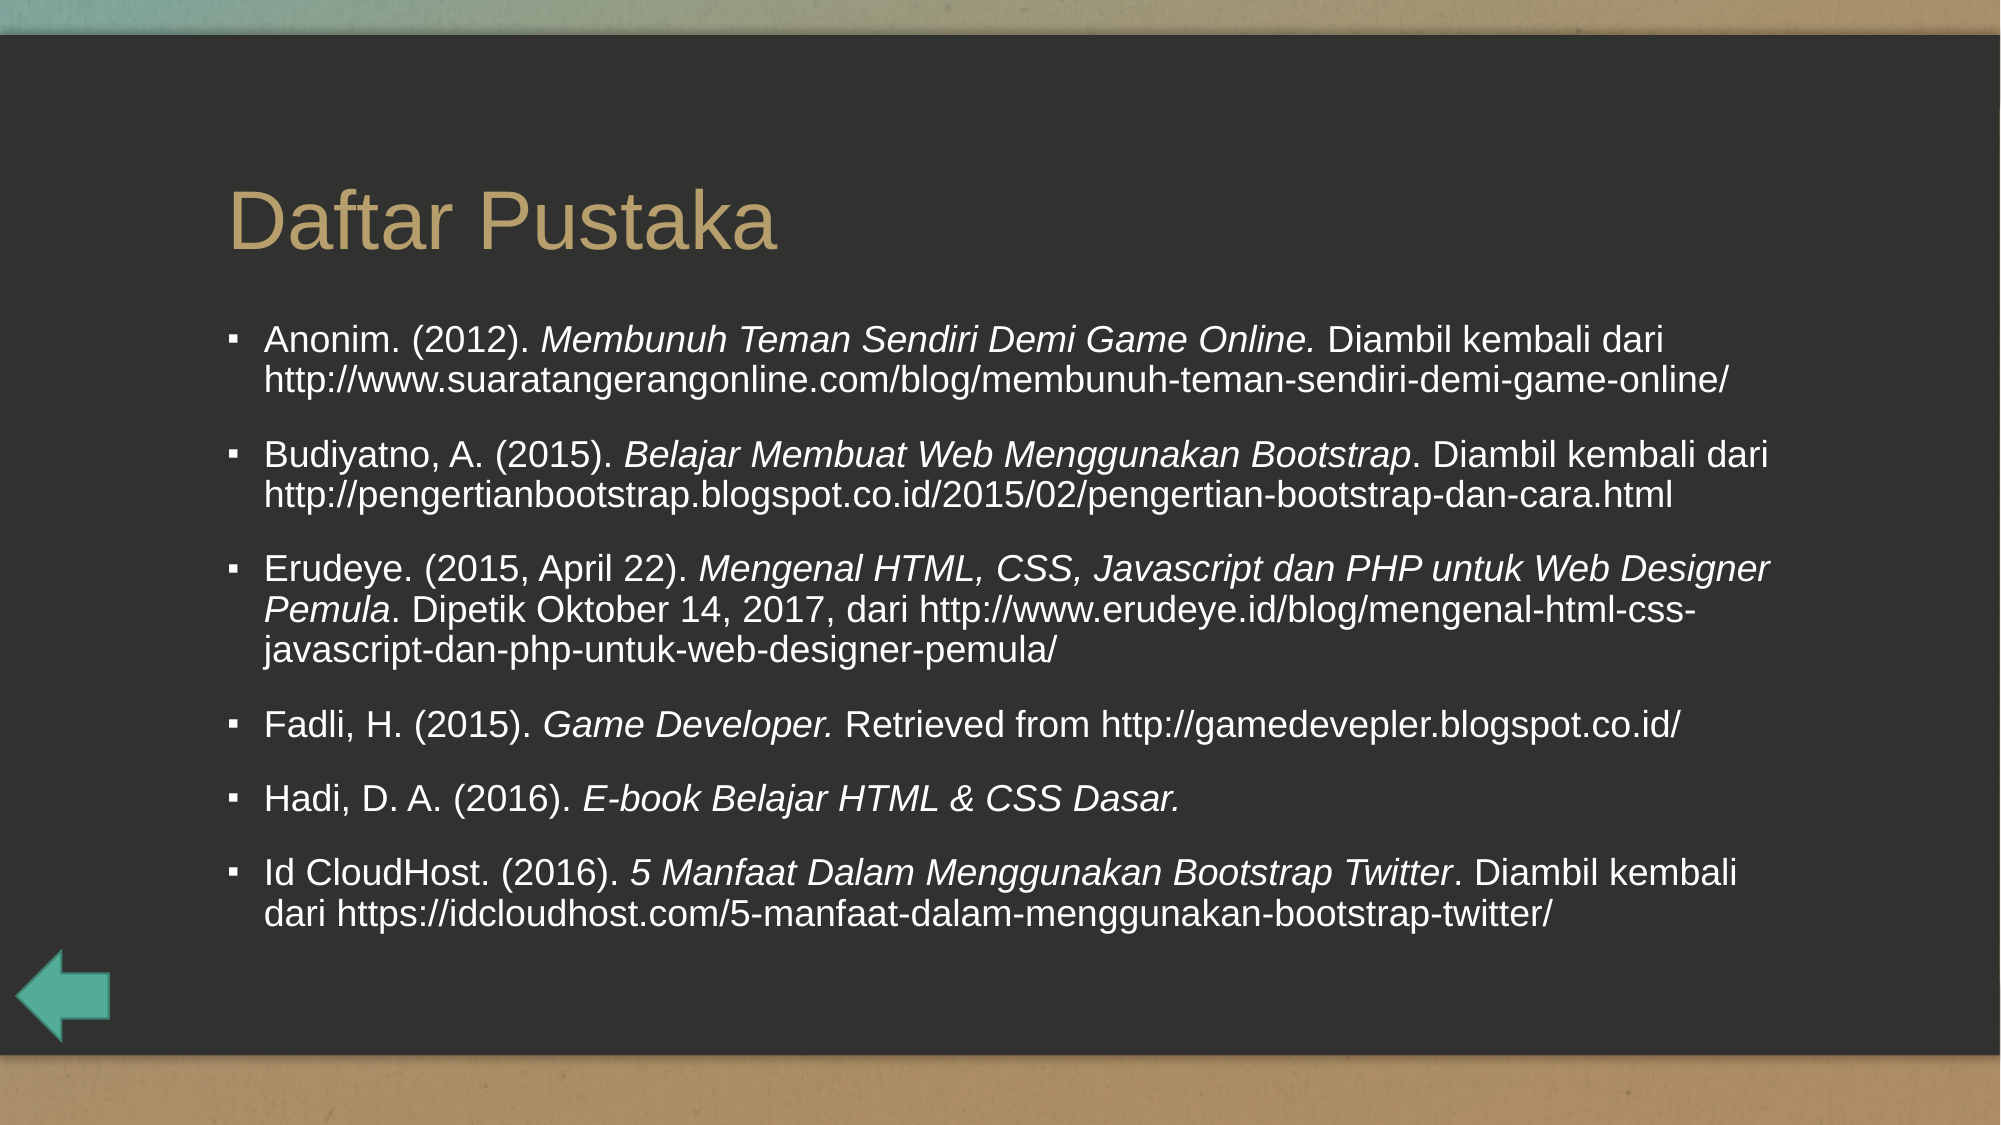

# Daftar Pustaka
Anonim. (2012). Membunuh Teman Sendiri Demi Game Online. Diambil kembali dari http://www.suaratangerangonline.com/blog/membunuh-teman-sendiri-demi-game-online/
Budiyatno, A. (2015). Belajar Membuat Web Menggunakan Bootstrap. Diambil kembali dari http://pengertianbootstrap.blogspot.co.id/2015/02/pengertian-bootstrap-dan-cara.html
Erudeye. (2015, April 22). Mengenal HTML, CSS, Javascript dan PHP untuk Web Designer Pemula. Dipetik Oktober 14, 2017, dari http://www.erudeye.id/blog/mengenal-html-css-javascript-dan-php-untuk-web-designer-pemula/
Fadli, H. (2015). Game Developer. Retrieved from http://gamedevepler.blogspot.co.id/
Hadi, D. A. (2016). E-book Belajar HTML & CSS Dasar.
Id CloudHost. (2016). 5 Manfaat Dalam Menggunakan Bootstrap Twitter. Diambil kembali dari https://idcloudhost.com/5-manfaat-dalam-menggunakan-bootstrap-twitter/